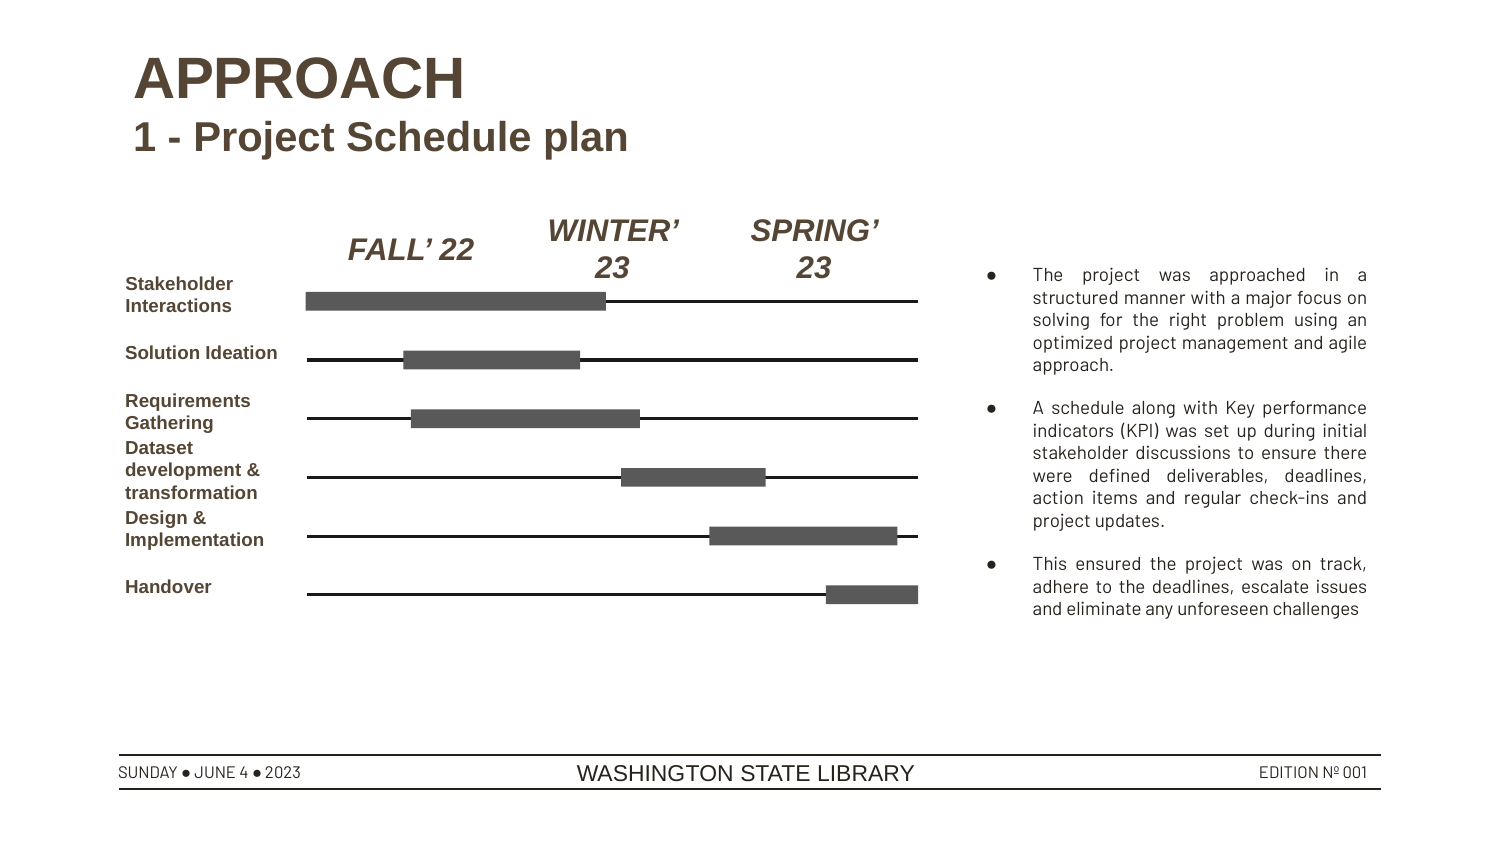

APPROACH
1 - Project Schedule plan
FALL’ 22
WINTER’ 23
SPRING’ 23
The project was approached in a structured manner with a major focus on solving for the right problem using an optimized project management and agile approach.
A schedule along with Key performance indicators (KPI) was set up during initial stakeholder discussions to ensure there were defined deliverables, deadlines, action items and regular check-ins and project updates.
This ensured the project was on track, adhere to the deadlines, escalate issues and eliminate any unforeseen challenges
Stakeholder Interactions

Solution Ideation

Requirements Gathering

Dataset development & transformation

Design & Implementation

Handover

SUNDAY ● JUNE 4 ● 2023
WASHINGTON STATE LIBRARY
EDITION Nº 001